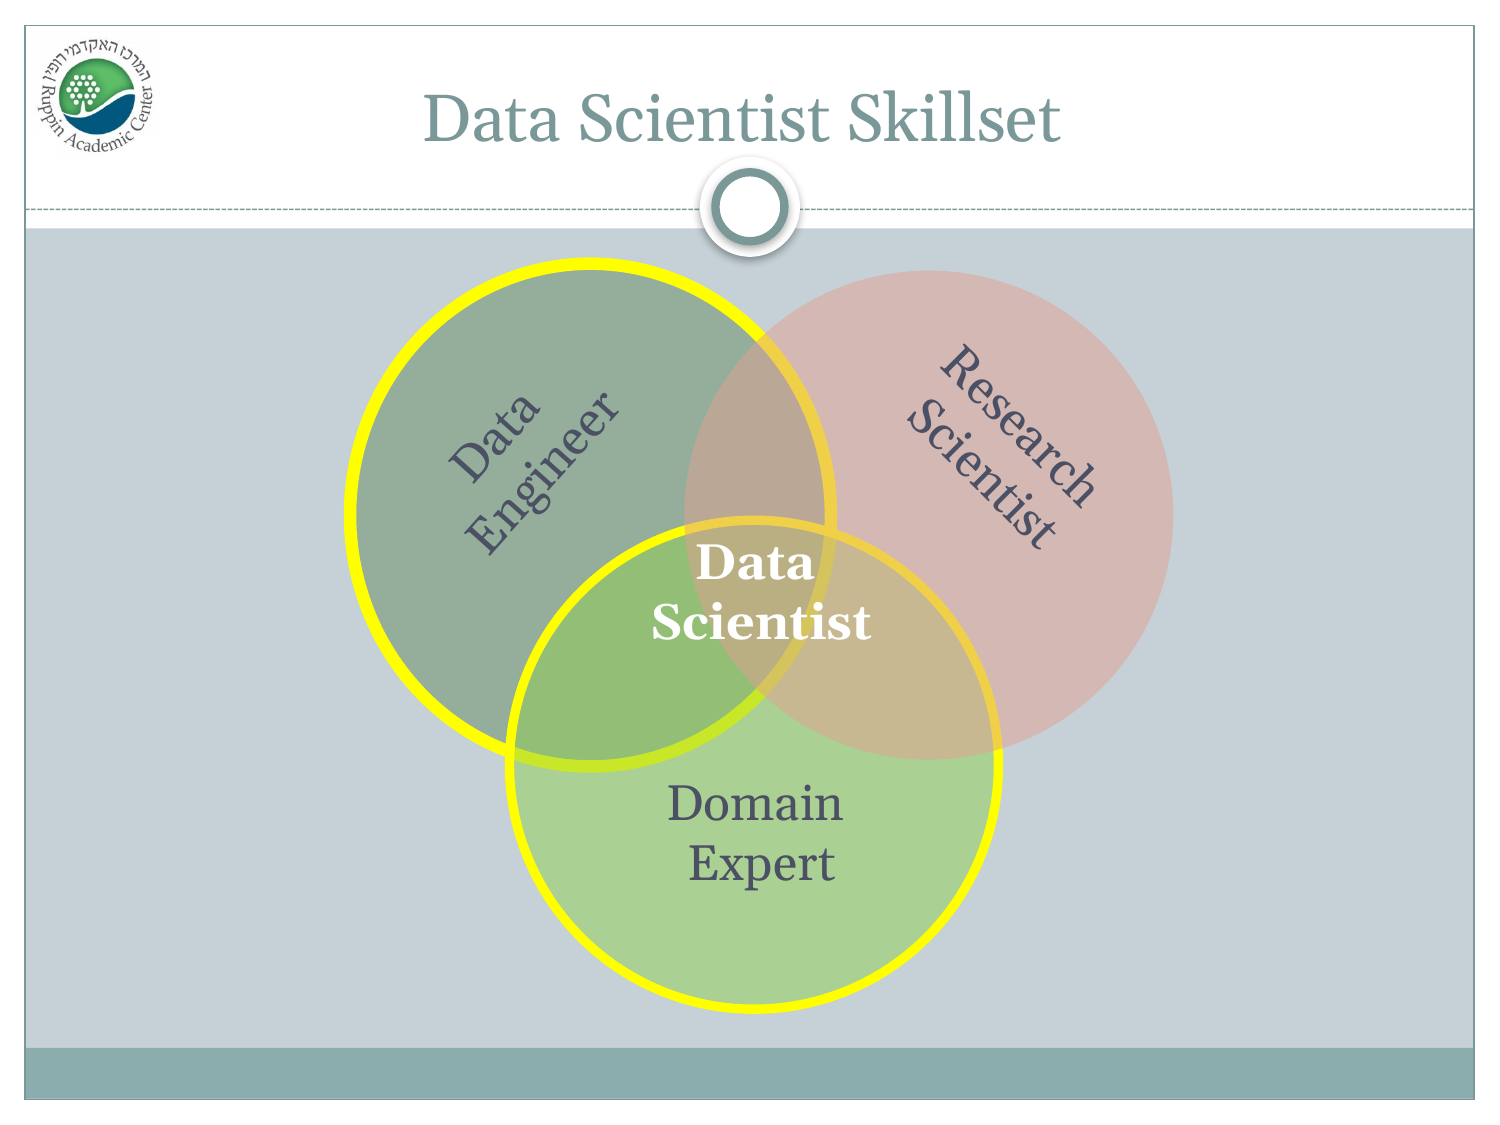

# Data Scientist Skillset

Data  Engineer
Research  Scientist
Data
Scientist
Domain  Expert